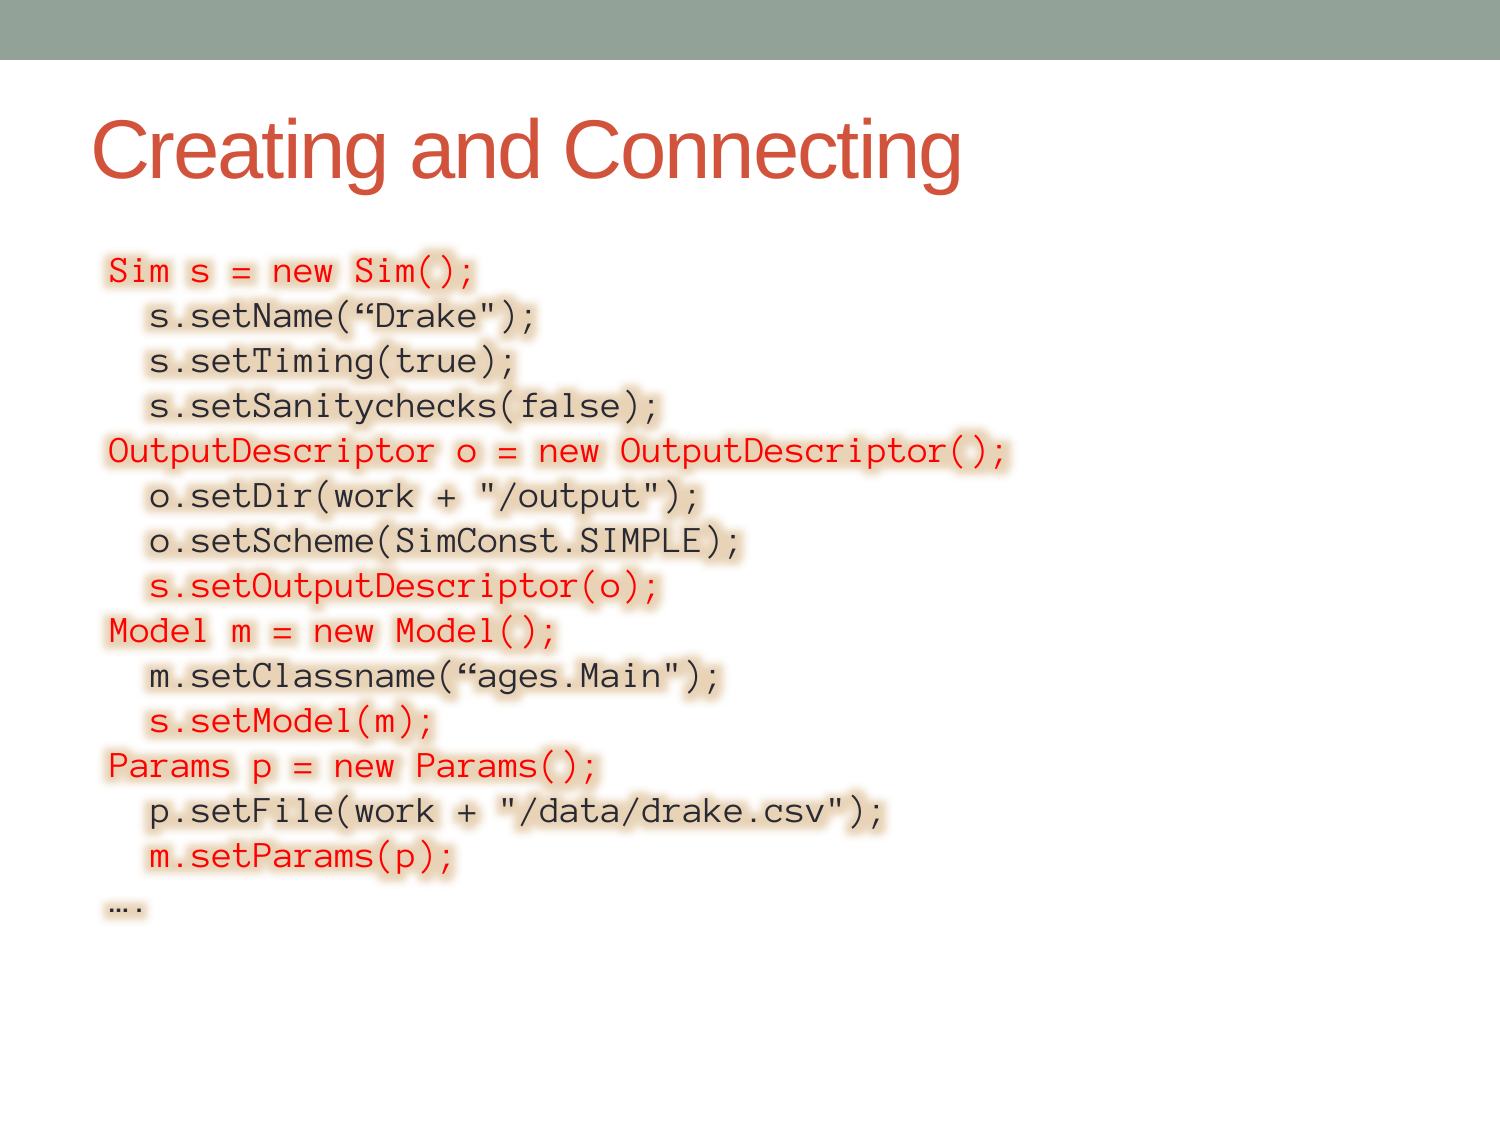

# Creating and Connecting
 Sim s = new Sim();
   s.setName(“Drake");
   s.setTiming(true);
   s.setSanitychecks(false);
 OutputDescriptor o = new OutputDescriptor();
   o.setDir(work + "/output");
   o.setScheme(SimConst.SIMPLE);
   s.setOutputDescriptor(o);
 Model m = new Model();
   m.setClassname(“ages.Main");
   s.setModel(m);
 Params p = new Params();
   p.setFile(work + "/data/drake.csv");
   m.setParams(p);
 ….
222